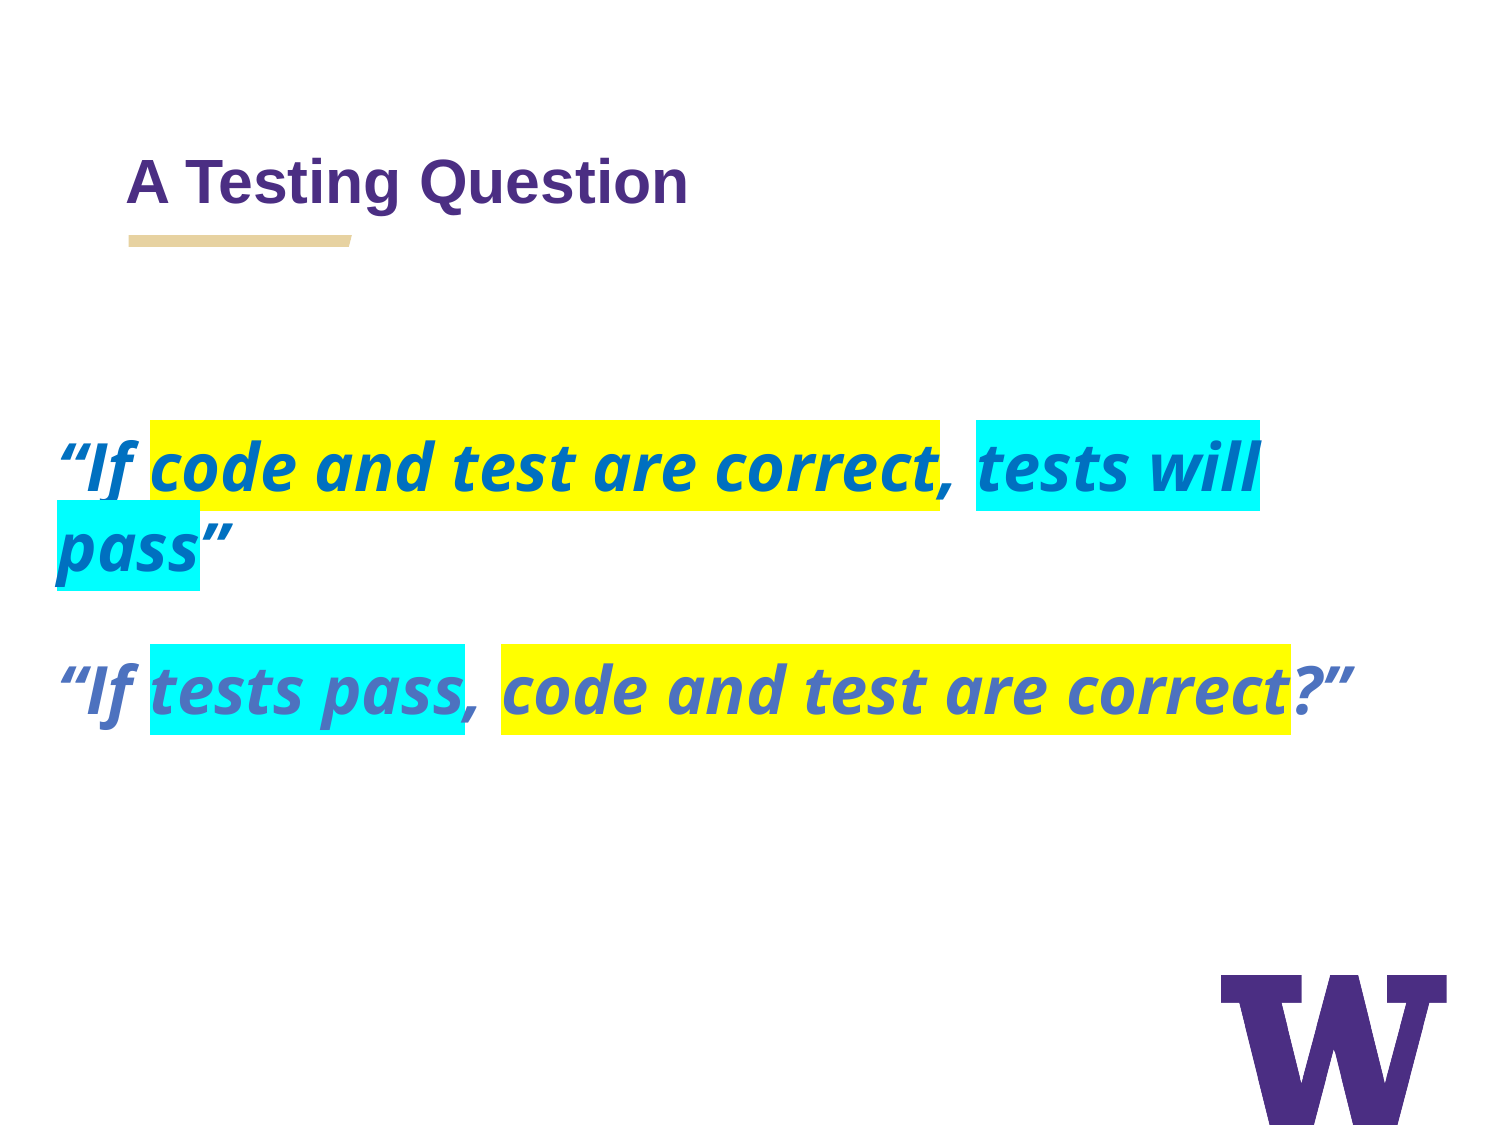

# A Testing Question
“If code and test are correct, tests will pass”
“If tests pass, code and test are correct?”